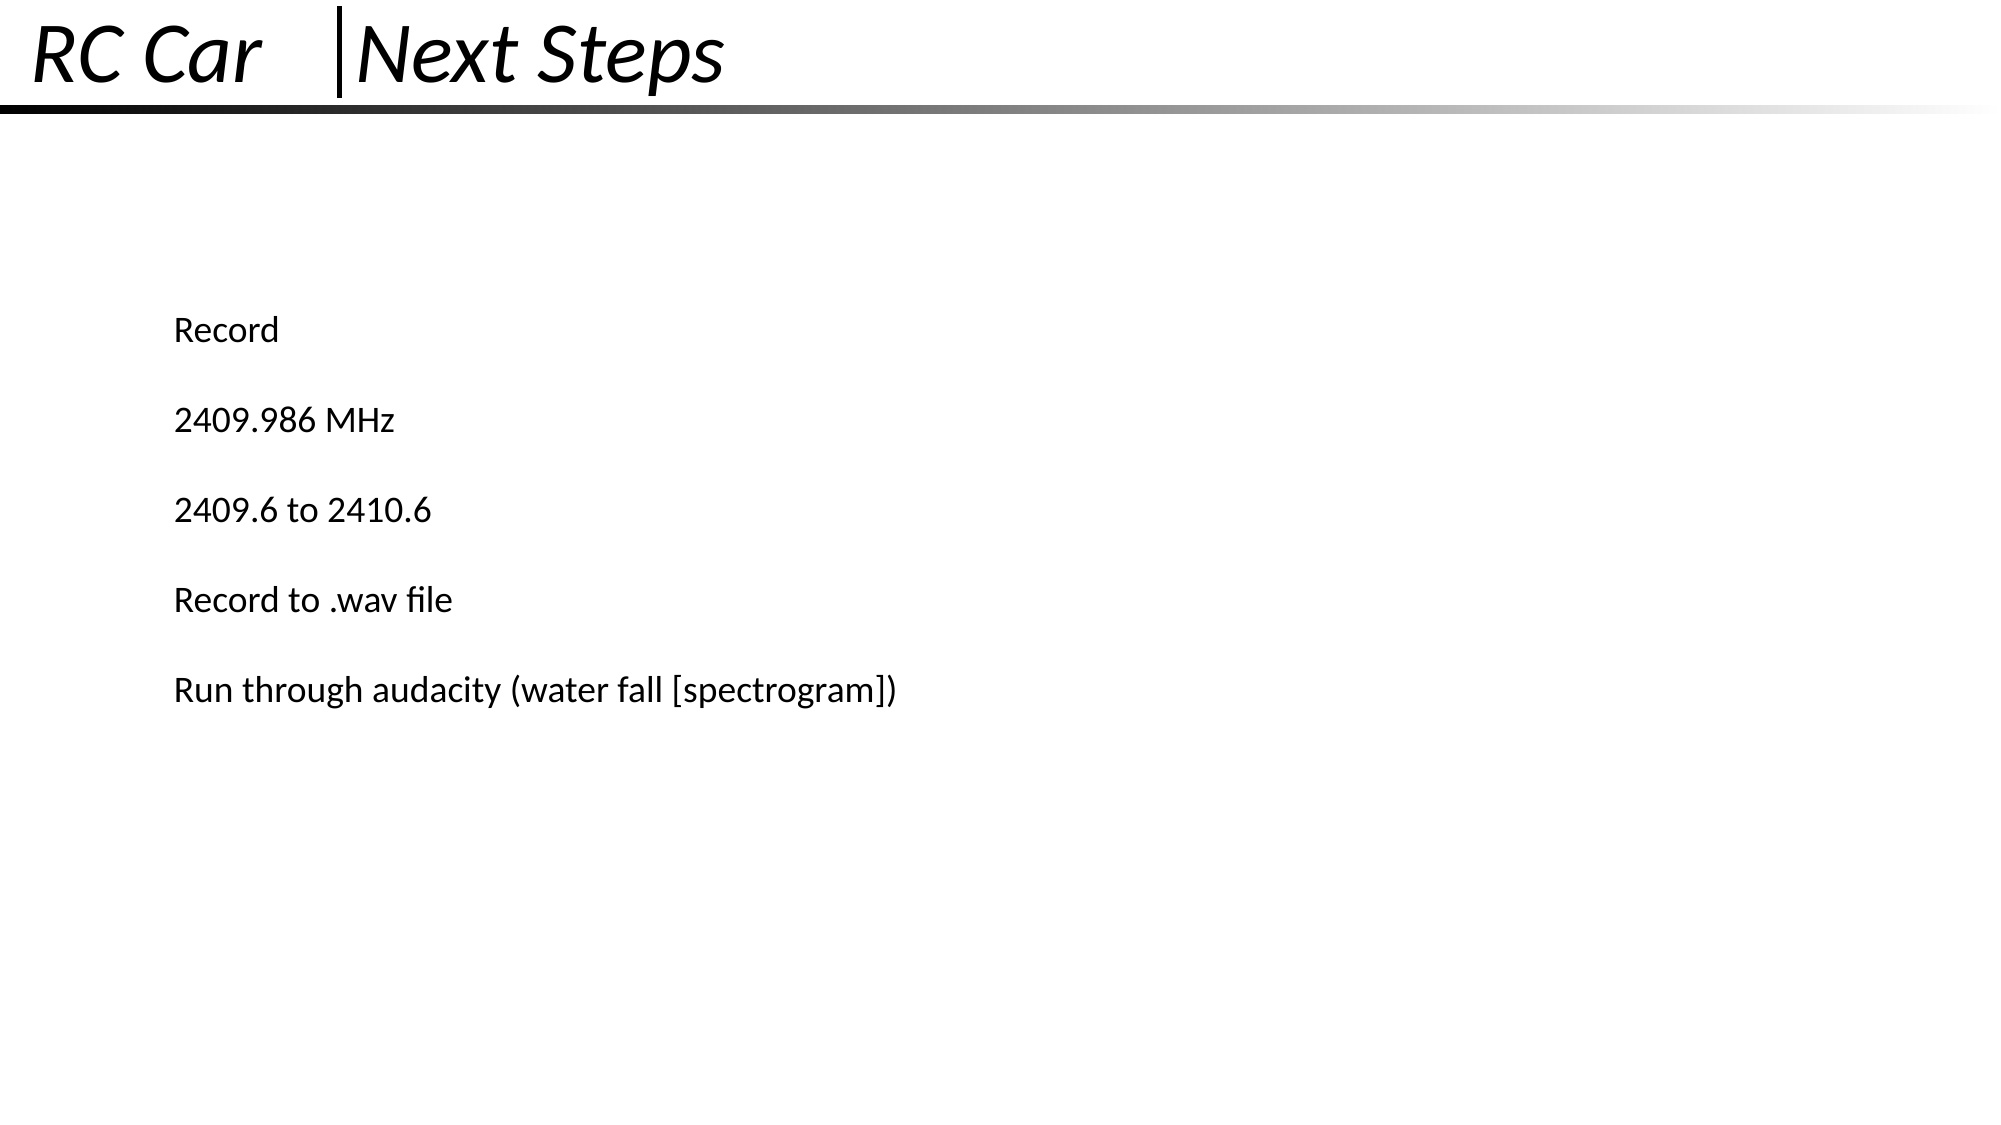

# RC Car	  Next Steps
Text
Record

2409.986 MHz

2409.6 to 2410.6

Record to .wav file

Run through audacity (water fall [spectrogram])